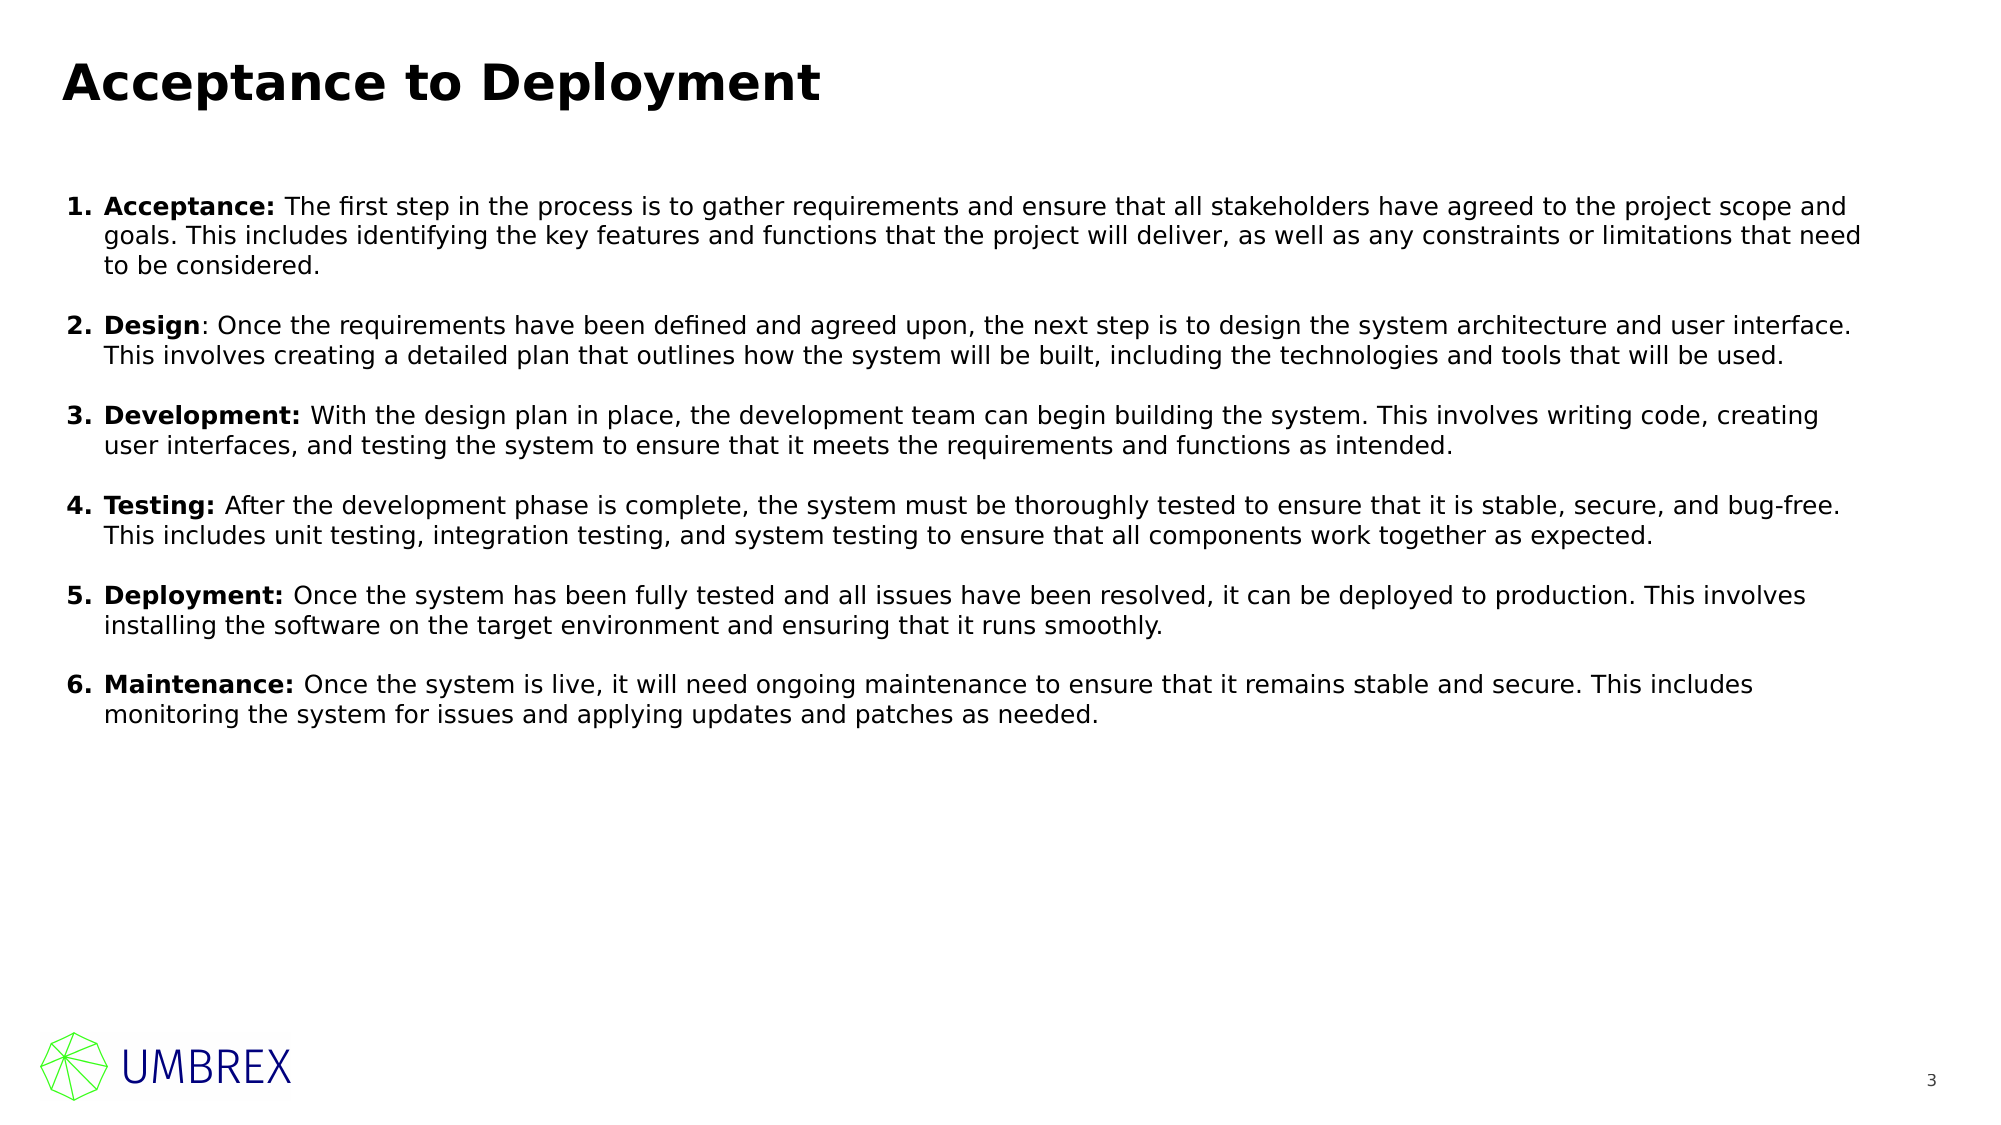

# Acceptance to Deployment
Acceptance: The first step in the process is to gather requirements and ensure that all stakeholders have agreed to the project scope and goals. This includes identifying the key features and functions that the project will deliver, as well as any constraints or limitations that need to be considered.

Design: Once the requirements have been defined and agreed upon, the next step is to design the system architecture and user interface. This involves creating a detailed plan that outlines how the system will be built, including the technologies and tools that will be used.

Development: With the design plan in place, the development team can begin building the system. This involves writing code, creating user interfaces, and testing the system to ensure that it meets the requirements and functions as intended.

Testing: After the development phase is complete, the system must be thoroughly tested to ensure that it is stable, secure, and bug-free. This includes unit testing, integration testing, and system testing to ensure that all components work together as expected.

Deployment: Once the system has been fully tested and all issues have been resolved, it can be deployed to production. This involves installing the software on the target environment and ensuring that it runs smoothly.

Maintenance: Once the system is live, it will need ongoing maintenance to ensure that it remains stable and secure. This includes monitoring the system for issues and applying updates and patches as needed.